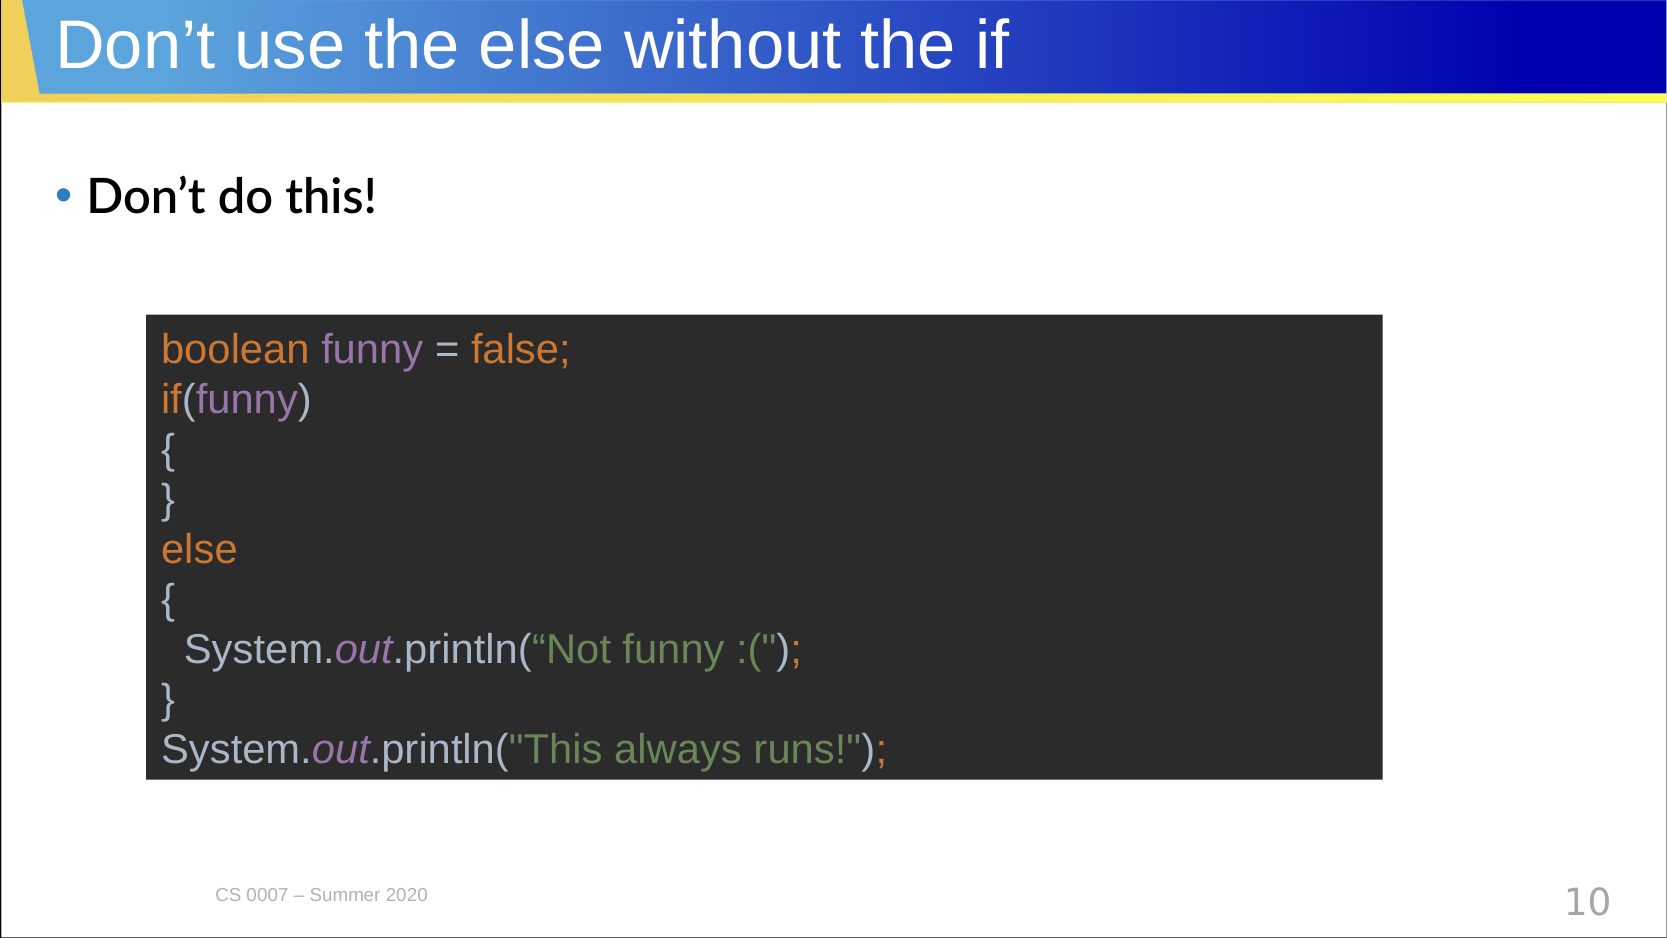

# Don’t use the else without the if
Don’t do this!
boolean funny = false;
if(funny)
{
}
else
{
  System.out.println(“Not funny :(");
}
System.out.println("This always runs!");
CS 0007 – Summer 2020
10